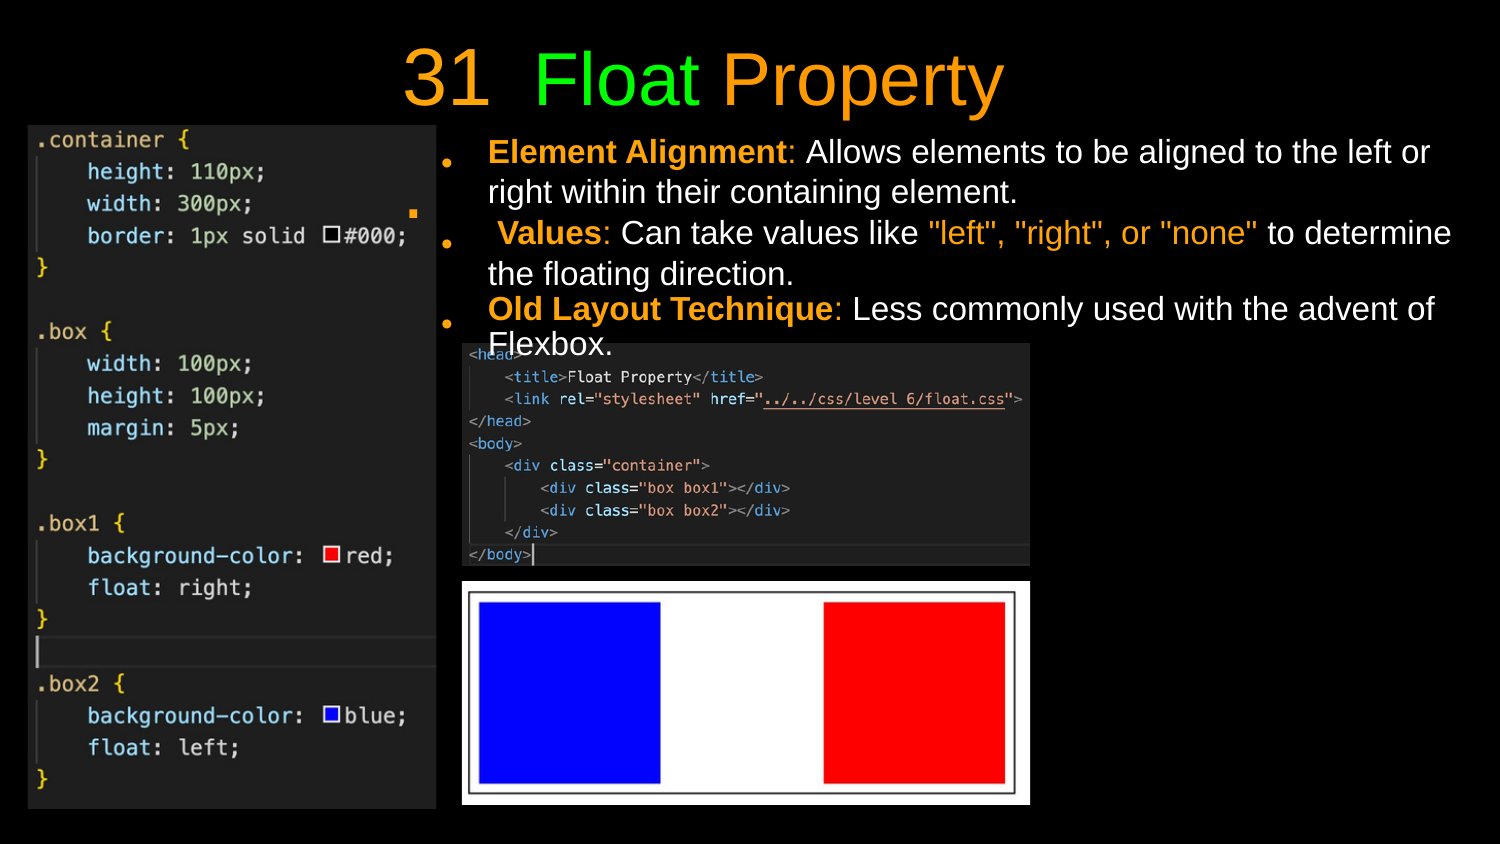

31.
Float Property
• • •

Element Alignment: Allows elements to be aligned to the left or right within their containing element.
 Values: Can take values like "left", "right", or "none" to determine the floating direction.
Old Layout Technique: Less commonly used with the advent of Flexbox.